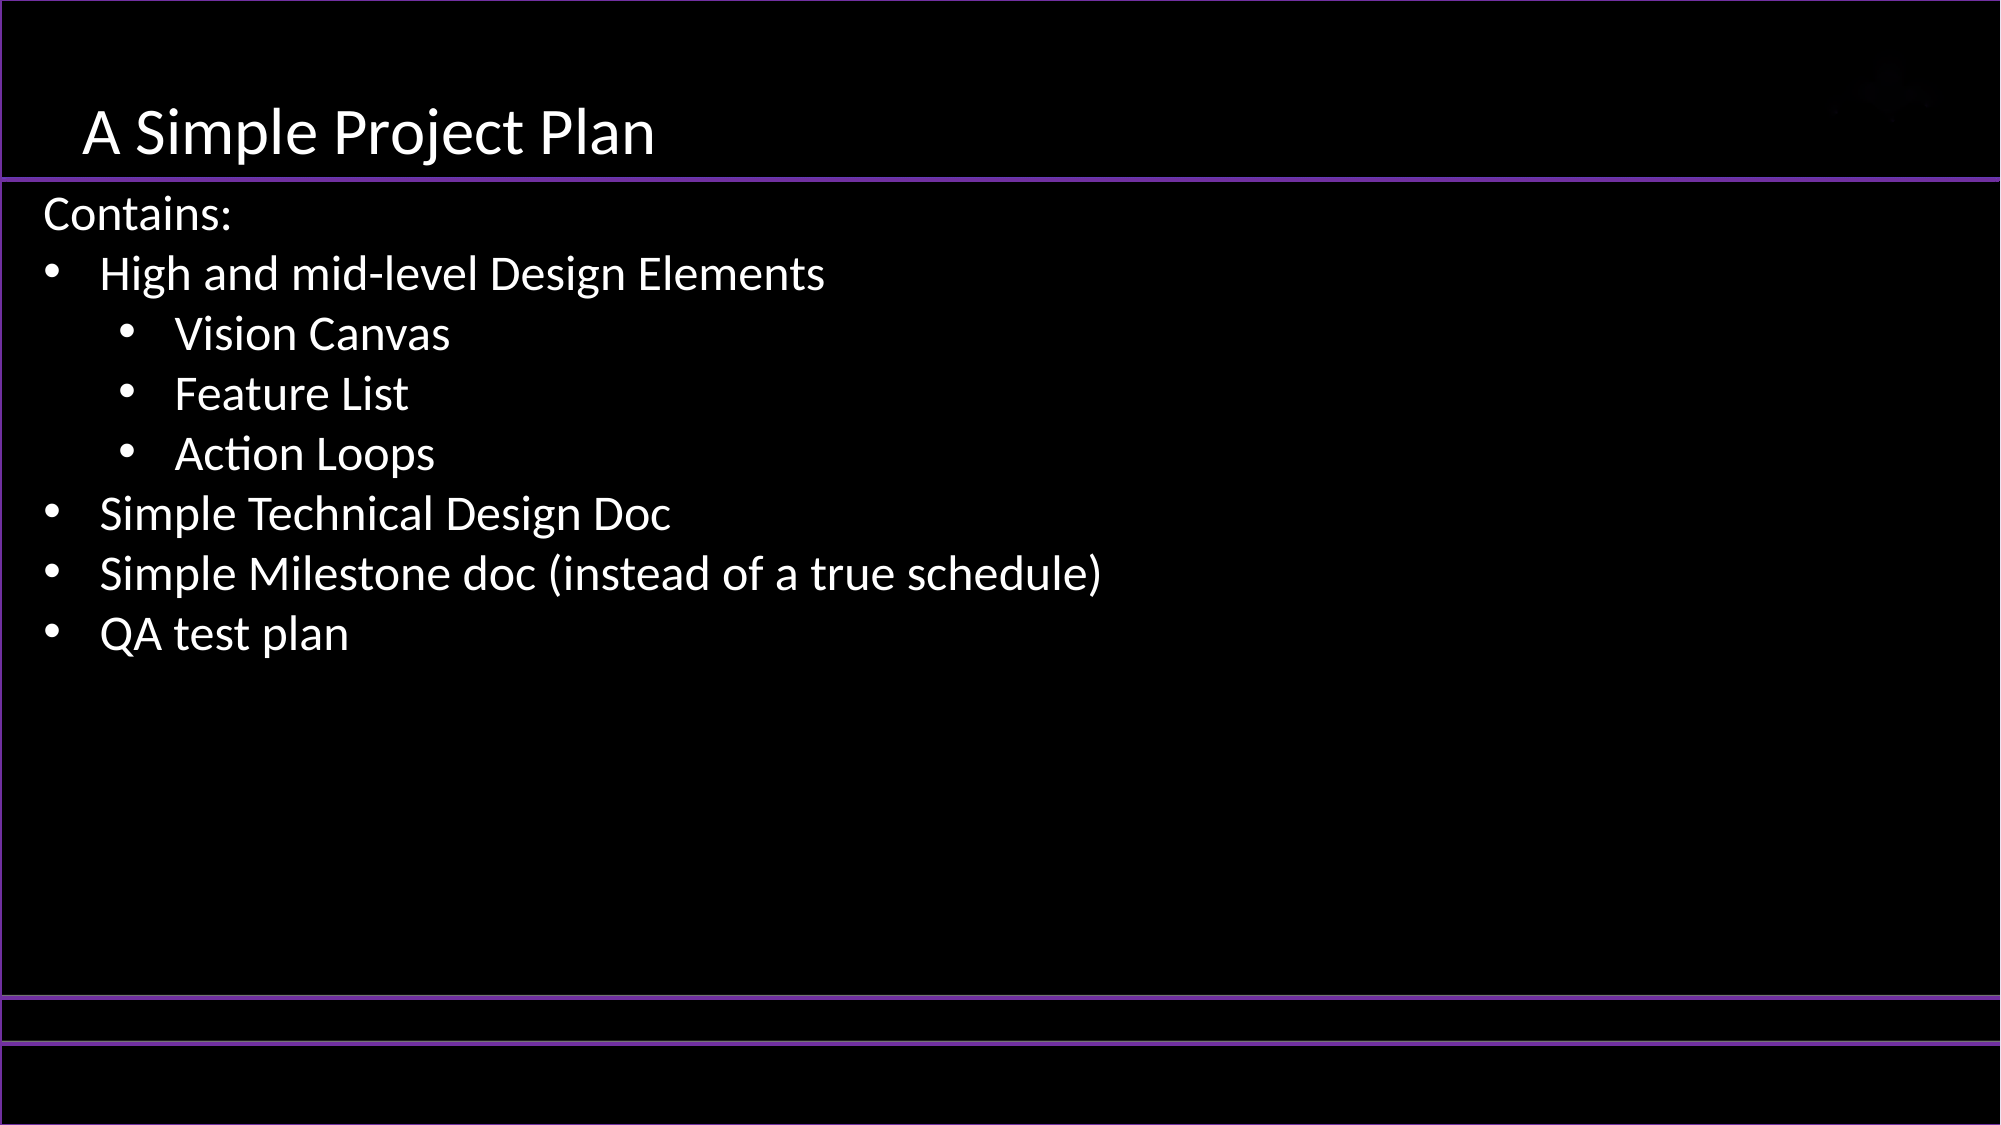

A Simple Project Plan
Contains:
High and mid-level Design Elements
Vision Canvas
Feature List
Action Loops
Simple Technical Design Doc
Simple Milestone doc (instead of a true schedule)
QA test plan